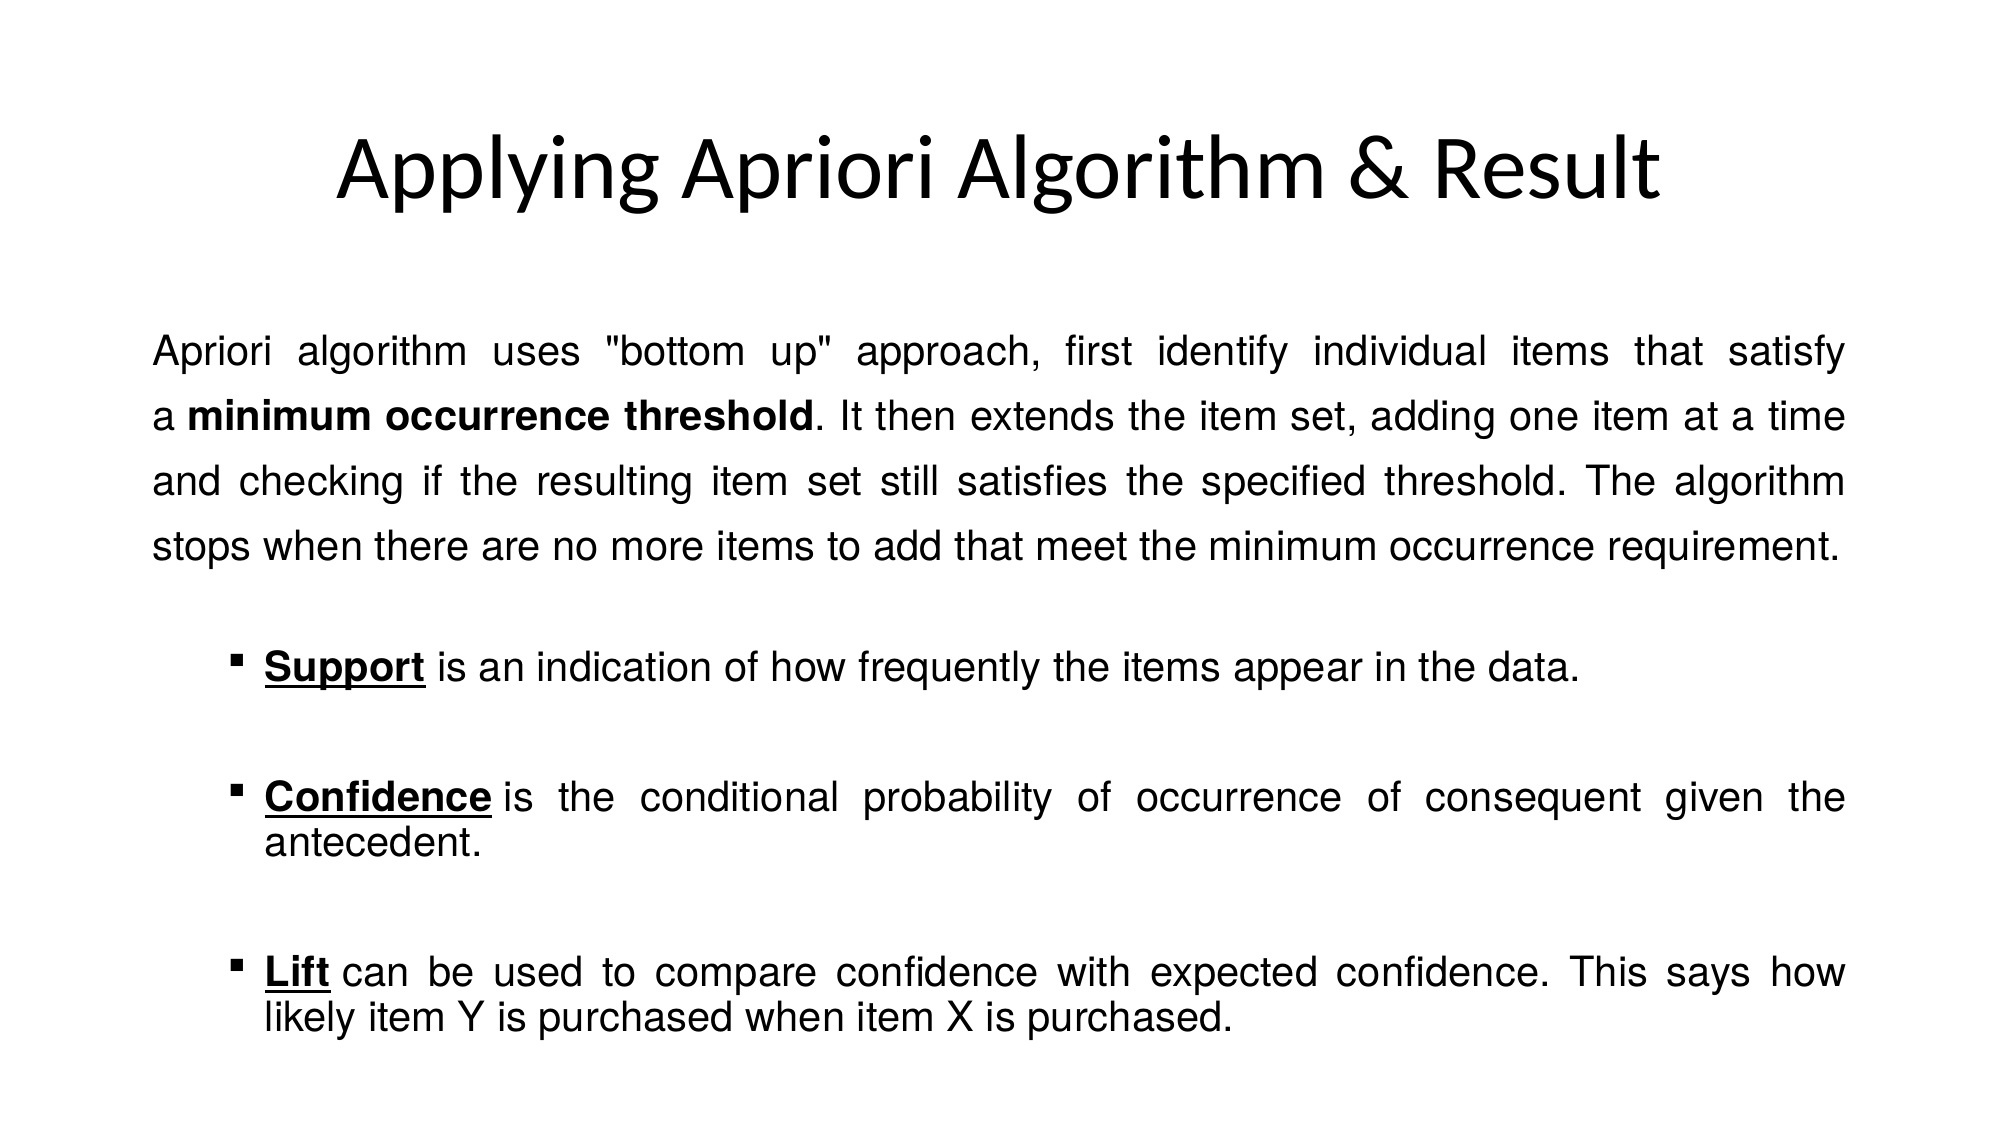

# Applying Apriori Algorithm & Result
Apriori algorithm uses "bottom up" approach, first identify individual items that satisfy a minimum occurrence threshold. It then extends the item set, adding one item at a time and checking if the resulting item set still satisfies the specified threshold. The algorithm stops when there are no more items to add that meet the minimum occurrence requirement.

Support is an indication of how frequently the items appear in the data.

Confidence is the conditional probability of occurrence of consequent given the antecedent.

Lift can be used to compare confidence with expected confidence. This says how likely item Y is purchased when item X is purchased.